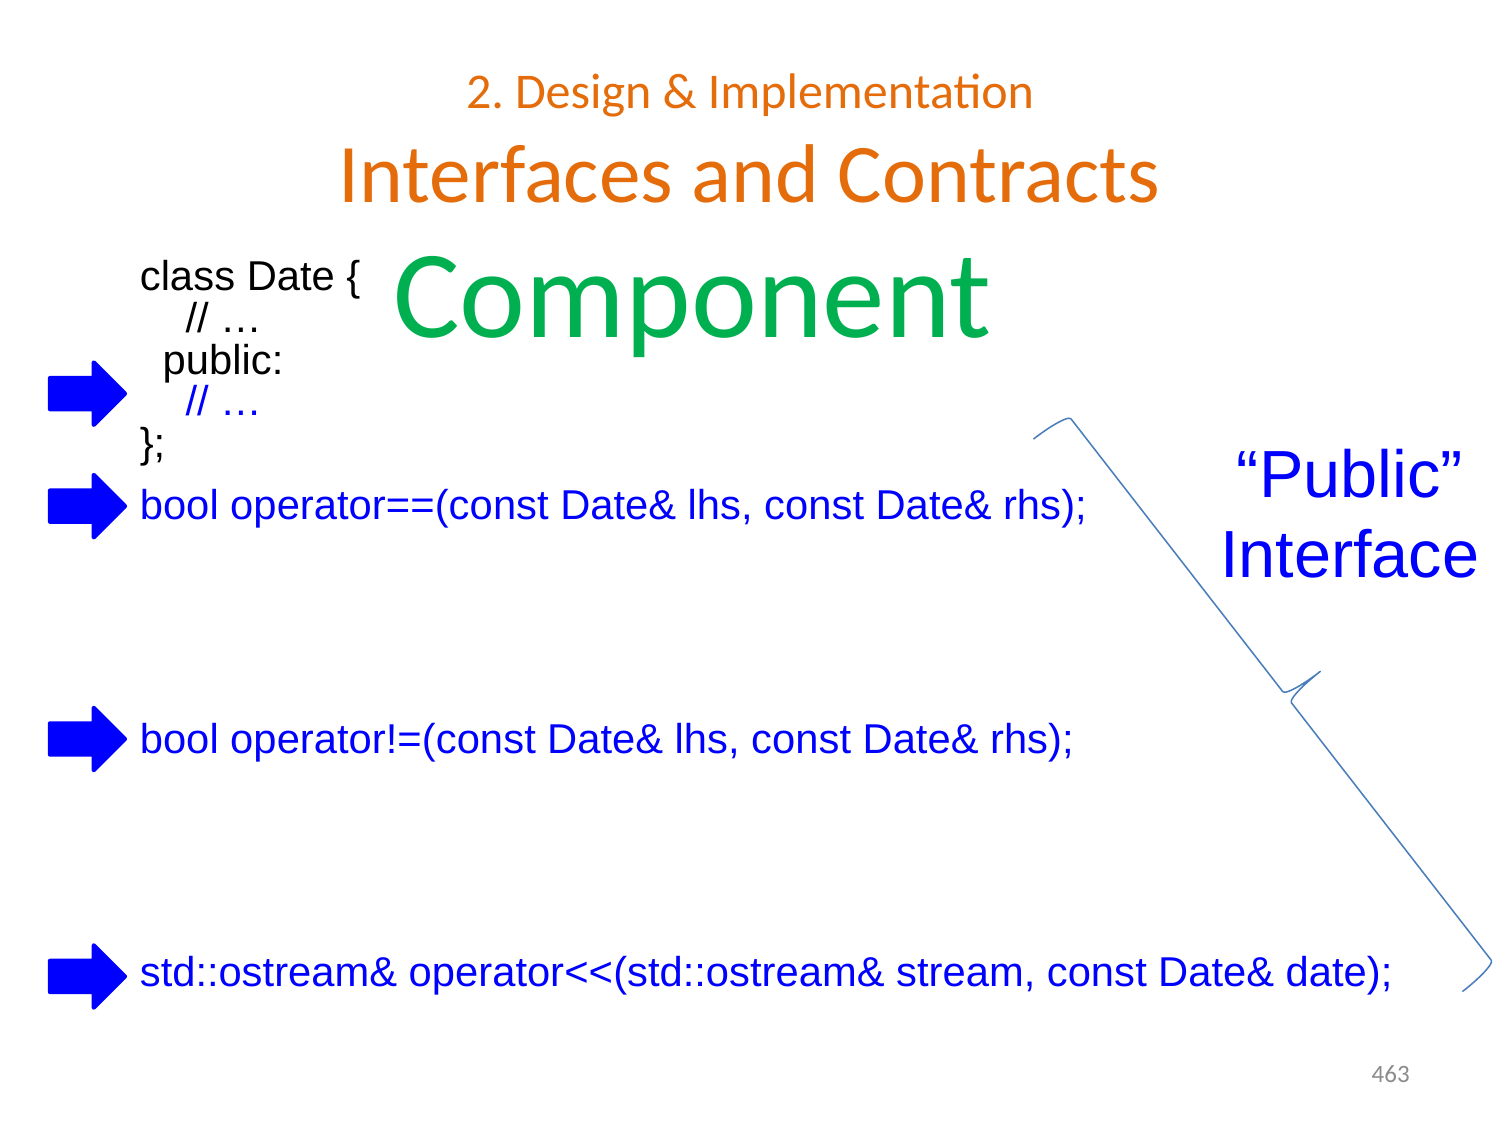

# 2. Design & Implementation Interfaces and Contracts
 Component

class Date {
    // …
  public:
    // …
};

bool operator==(const Date& lhs, const Date& rhs);
    // Return ‘true’ if the specified ‘lhs’ and ‘rhs’ dates have the same
    // value, ‘and’ false otherwise.  Two ‘Date’ objects have the same
    // value if their respective ‘year’, ‘month’, and ‘day’ attributes
    // have the same value.
bool operator!=(const Date& lhs, const Date& rhs);
    // Return ‘true’ if the specified ‘lhs’ and ‘rhs’ dates no not have the
    // same value and false otherwise.  Two ‘Date’ objects do not have
    // the same value if any of their respective ‘year’, ‘month’, and ‘day’
    // attributes do not have the same value.
std::ostream& operator<<(std::ostream& stream, const Date& date);
    // Format the value of the specified ‘date’ object to the specified
    // output ‘stream’  as  ‘yyyy/mm/dd’.

“Public”
Interface

463